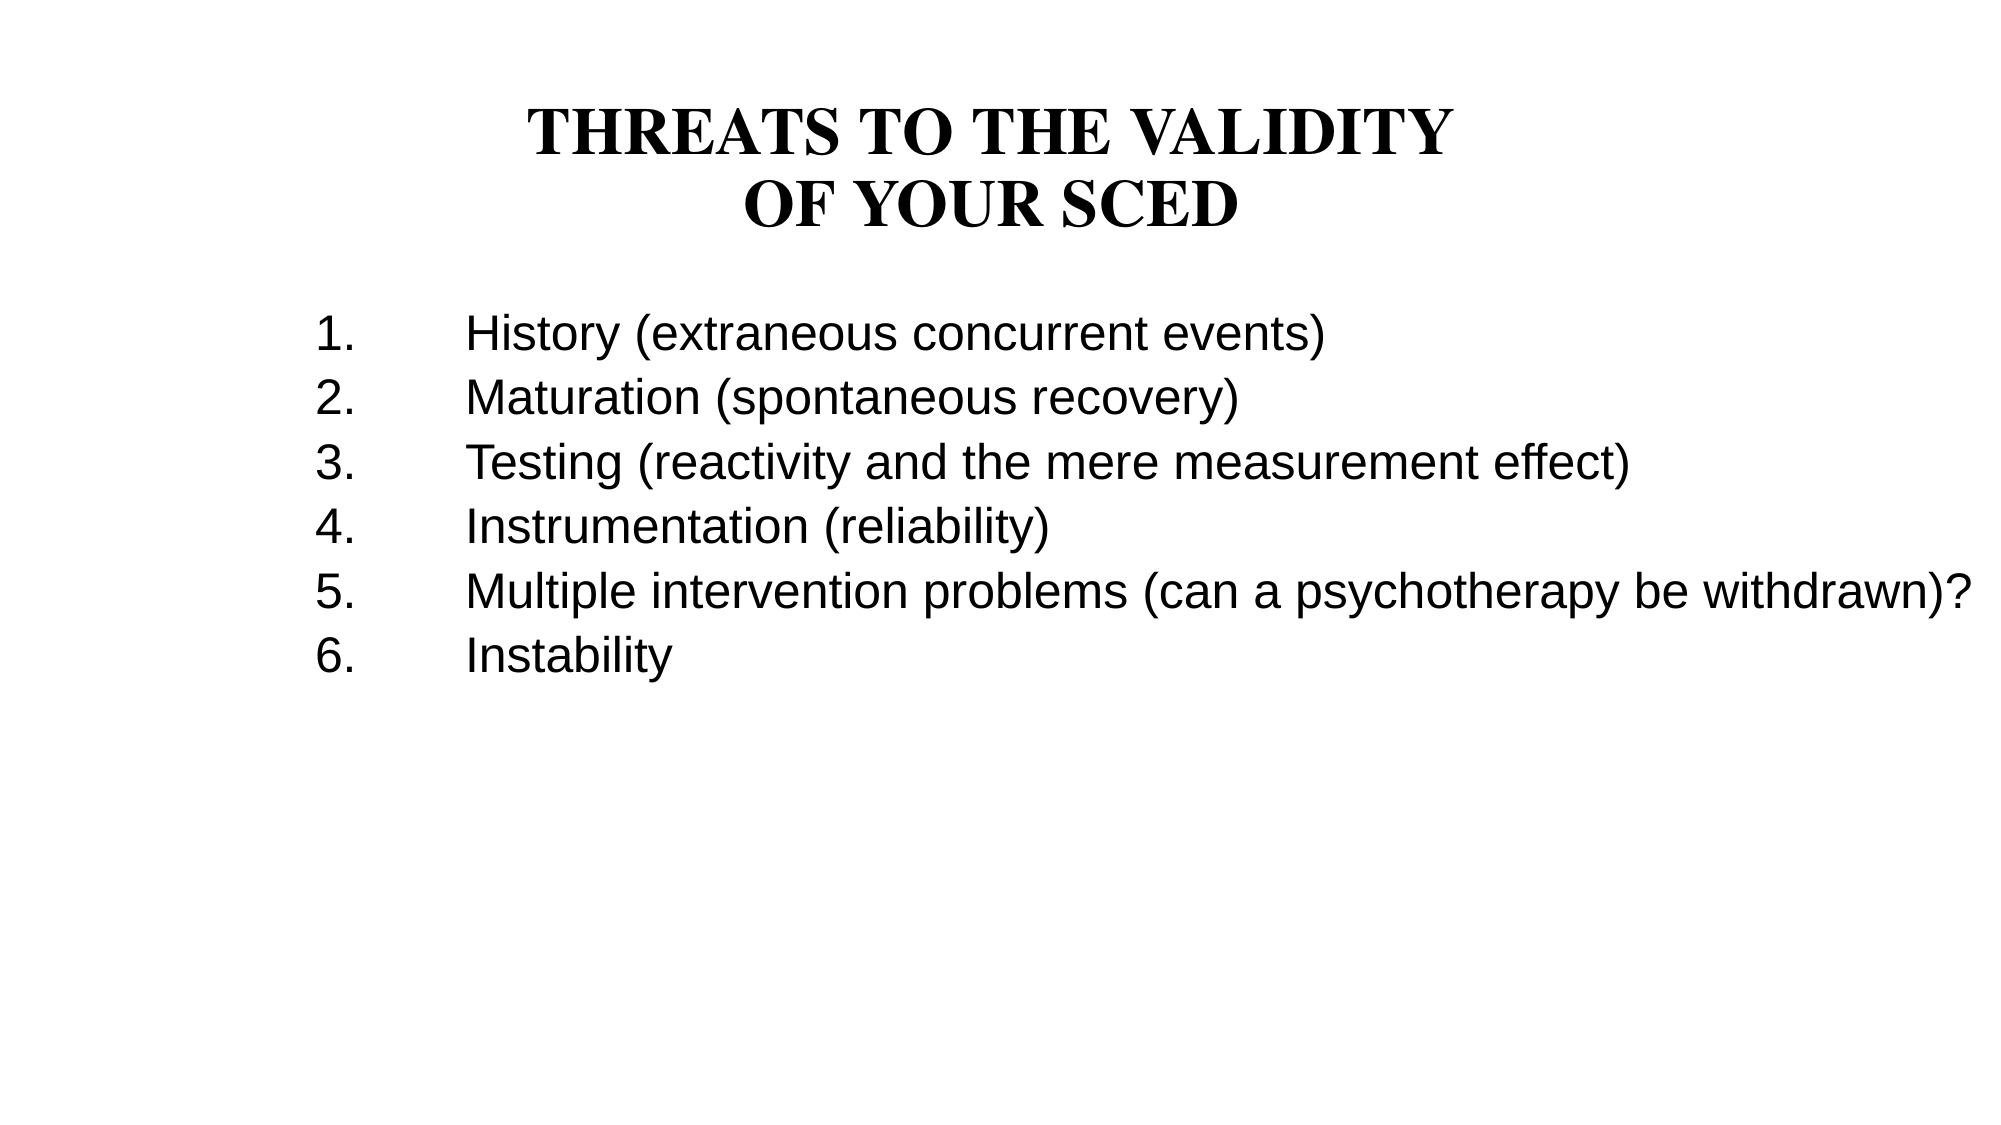

# THREATS TO THE VALIDITY OF YOUR SCED
	1.	History (extraneous concurrent events)
	2.	Maturation (spontaneous recovery)
	3.	Testing (reactivity and the mere measurement effect)
	4.	Instrumentation (reliability)
	5.	Multiple intervention problems (can a psychotherapy be withdrawn)?
	6.	Instability